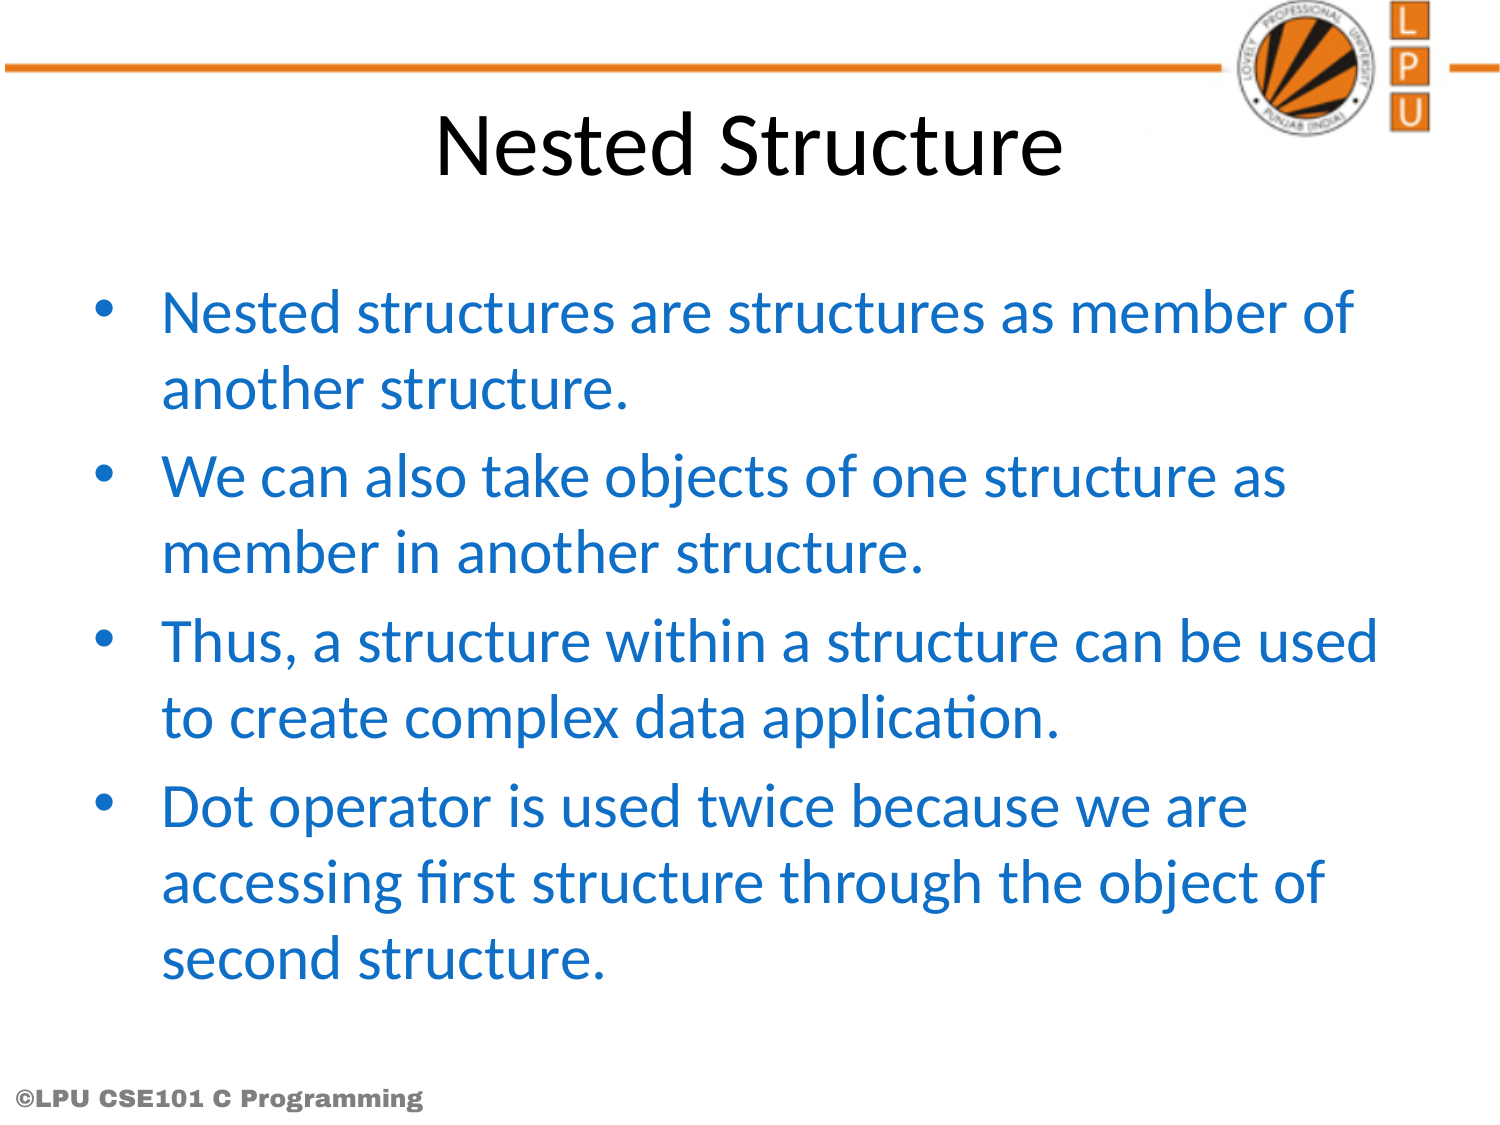

# Nested Structure
Nested structures are structures as member of another structure.
We can also take objects of one structure as member in another structure.
Thus, a structure within a structure can be used to create complex data application.
Dot operator is used twice because we are accessing first structure through the object of second structure.